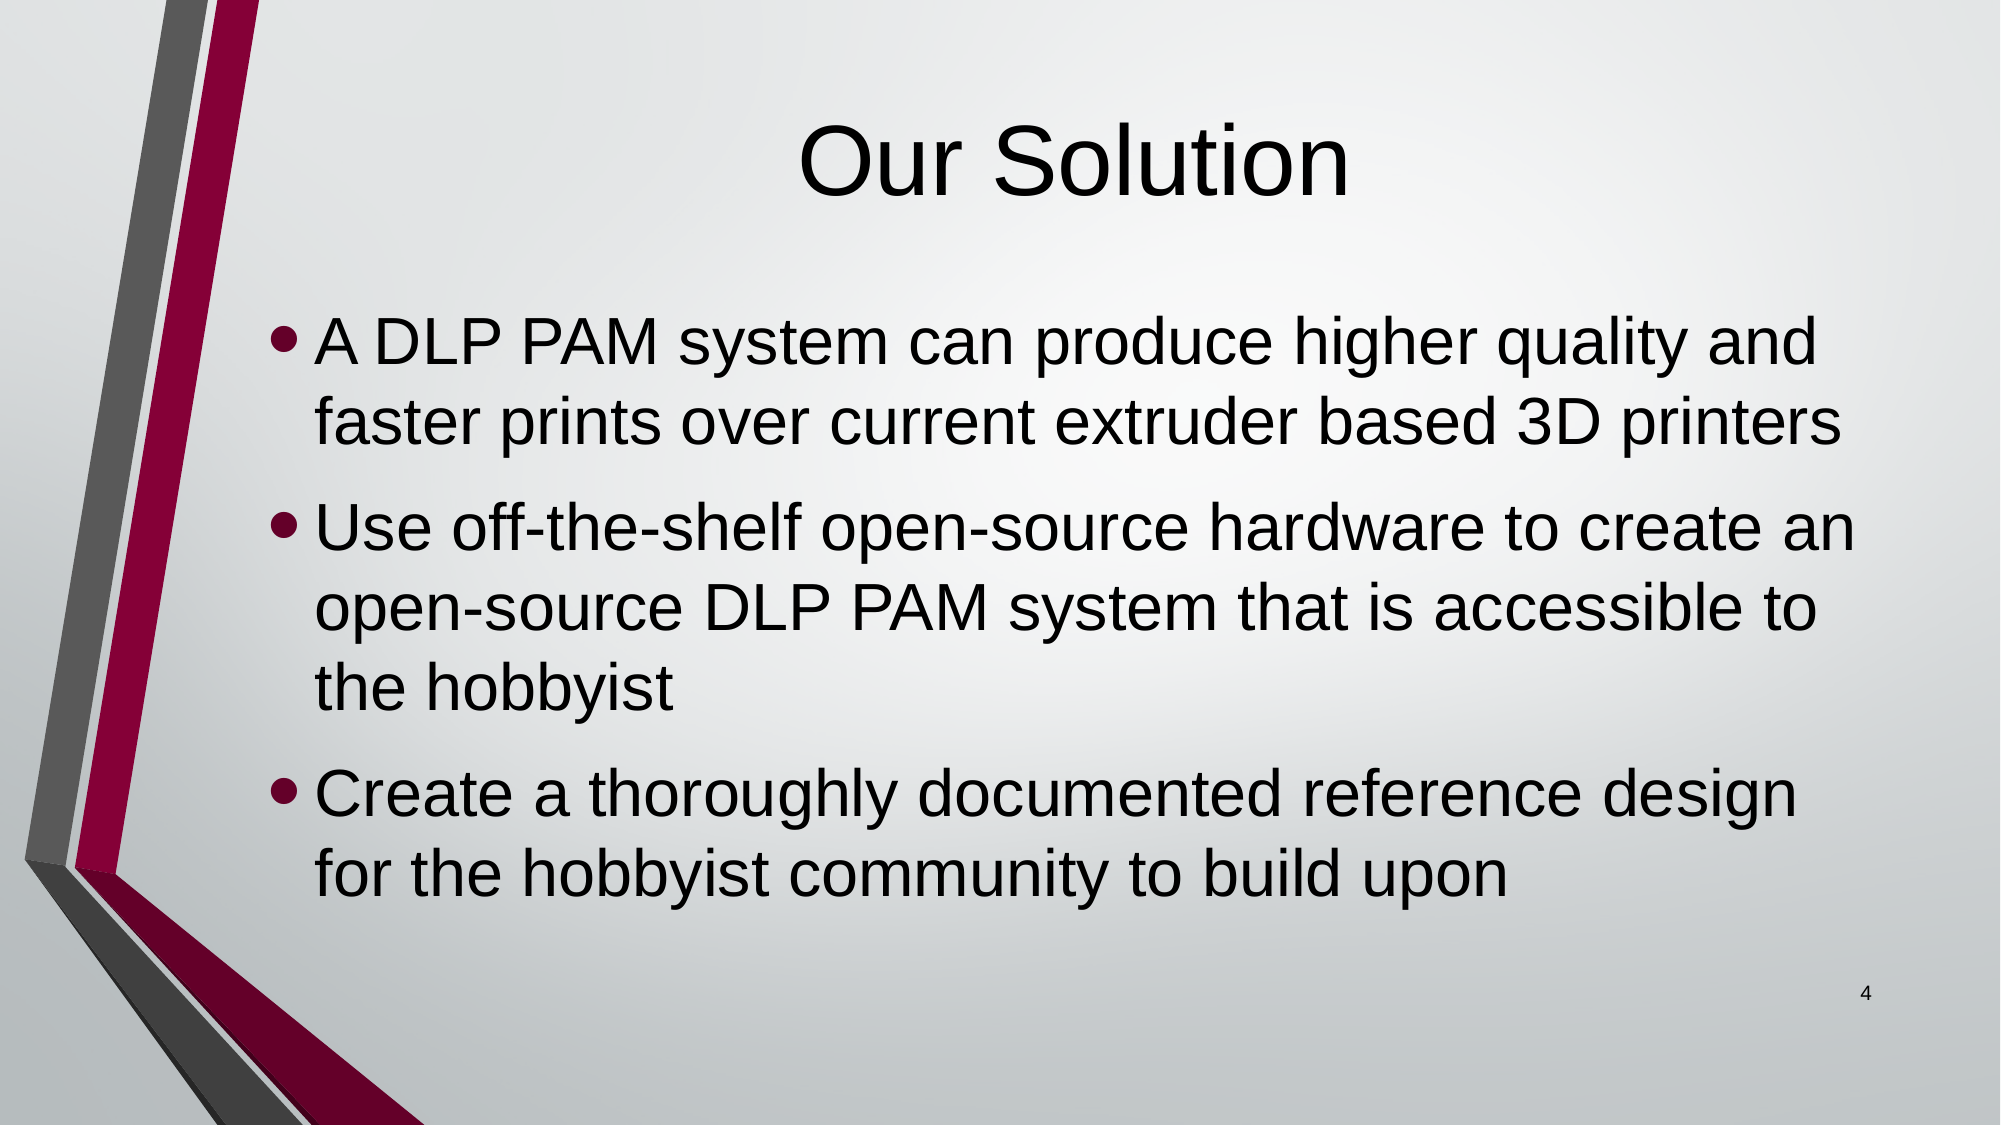

# Our Solution
A DLP PAM system can produce higher quality and faster prints over current extruder based 3D printers
Use off-the-shelf open-source hardware to create an open-source DLP PAM system that is accessible to the hobbyist
Create a thoroughly documented reference design for the hobbyist community to build upon
4